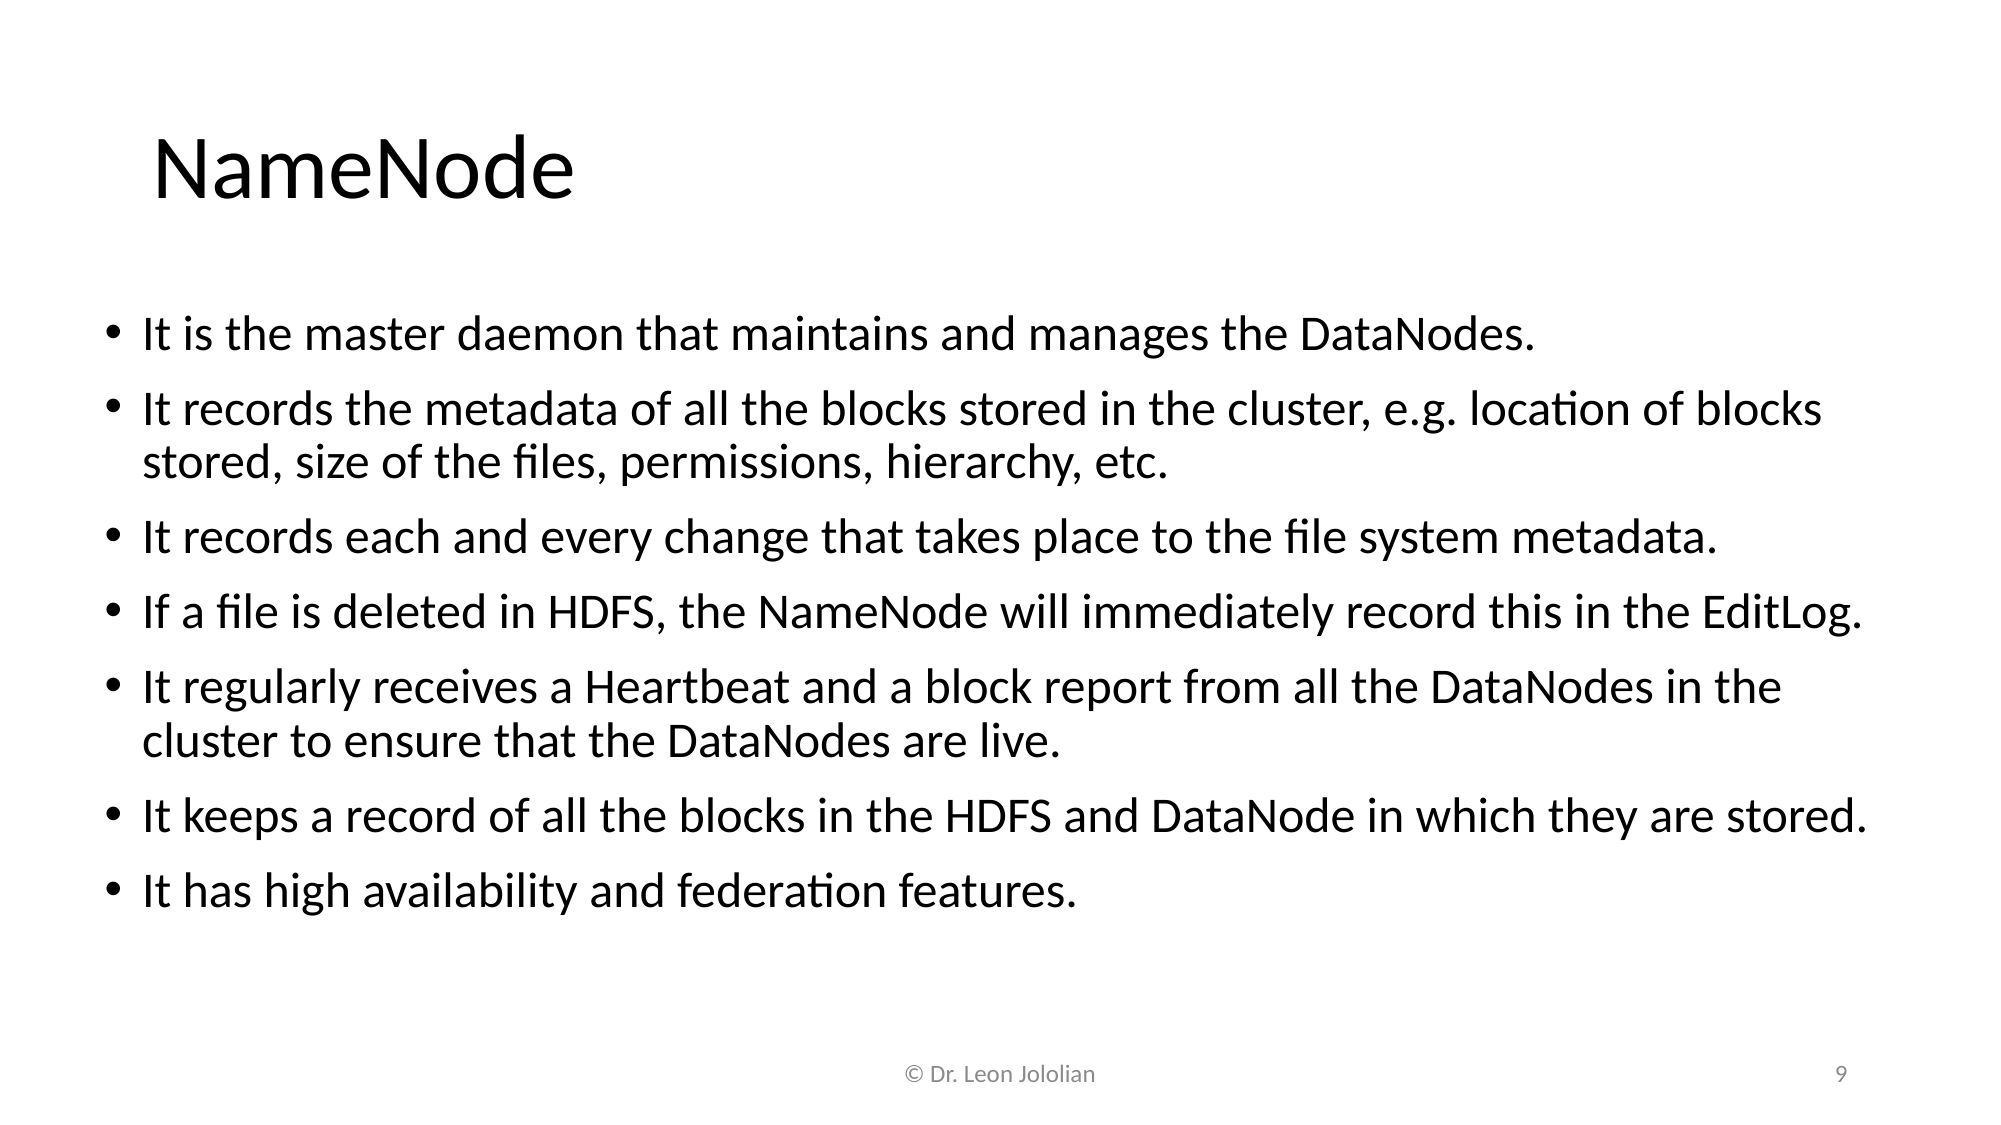

# NameNode
It is the master daemon that maintains and manages the DataNodes.
It records the metadata of all the blocks stored in the cluster, e.g. location of blocks stored, size of the files, permissions, hierarchy, etc.
It records each and every change that takes place to the file system metadata.
If a file is deleted in HDFS, the NameNode will immediately record this in the EditLog.
It regularly receives a Heartbeat and a block report from all the DataNodes in the cluster to ensure that the DataNodes are live.
It keeps a record of all the blocks in the HDFS and DataNode in which they are stored.
It has high availability and federation features.
© Dr. Leon Jololian
9